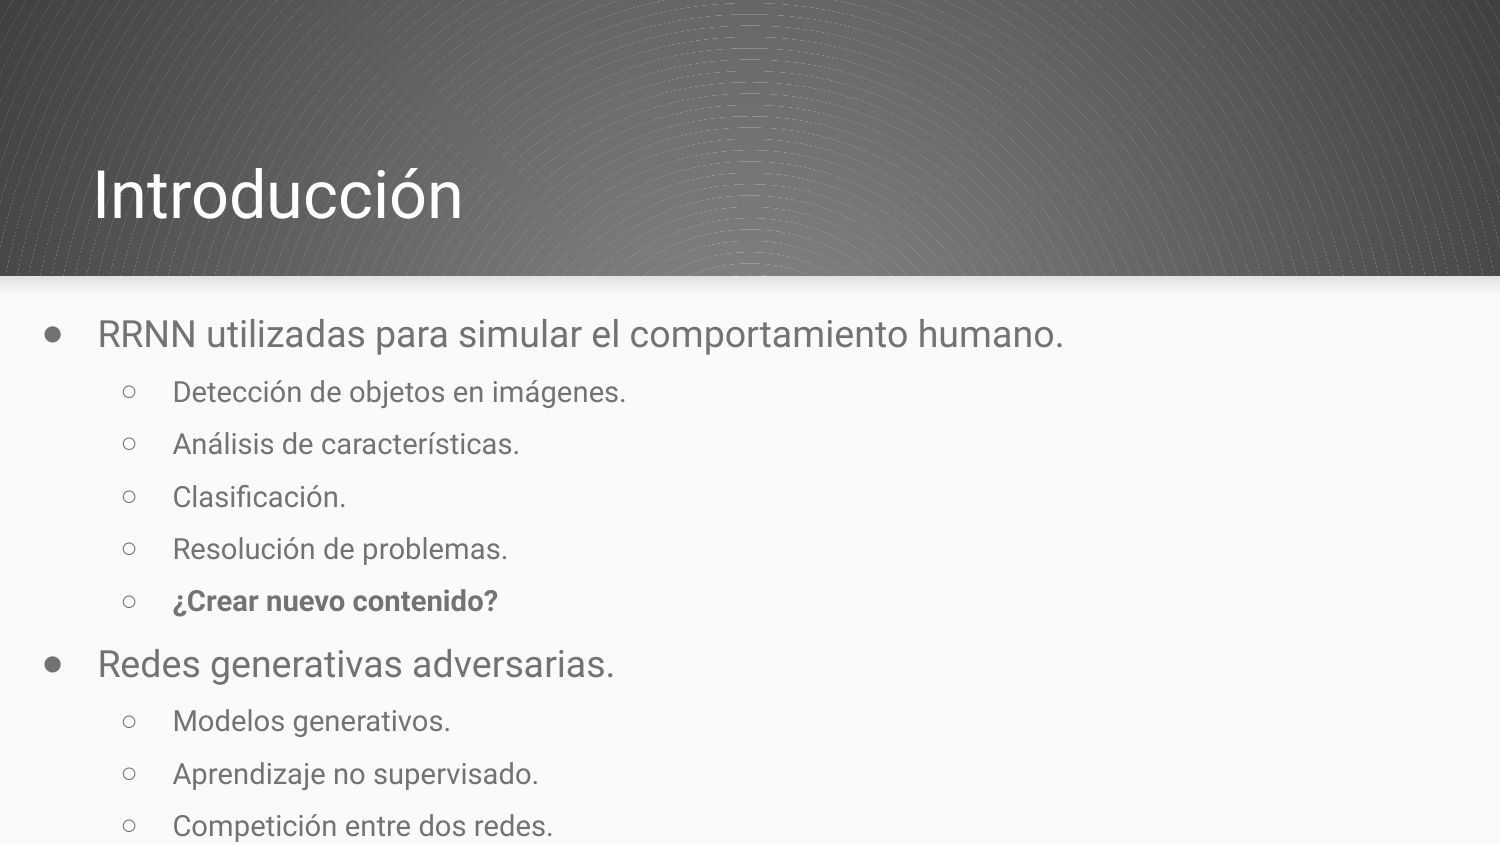

# Introducción

RRNN utilizadas para simular el comportamiento humano.
Detección de objetos en imágenes.
Análisis de características.
Clasificación.
Resolución de problemas.
¿Crear nuevo contenido?
Redes generativas adversarias.
Modelos generativos.
Aprendizaje no supervisado.
Competición entre dos redes.